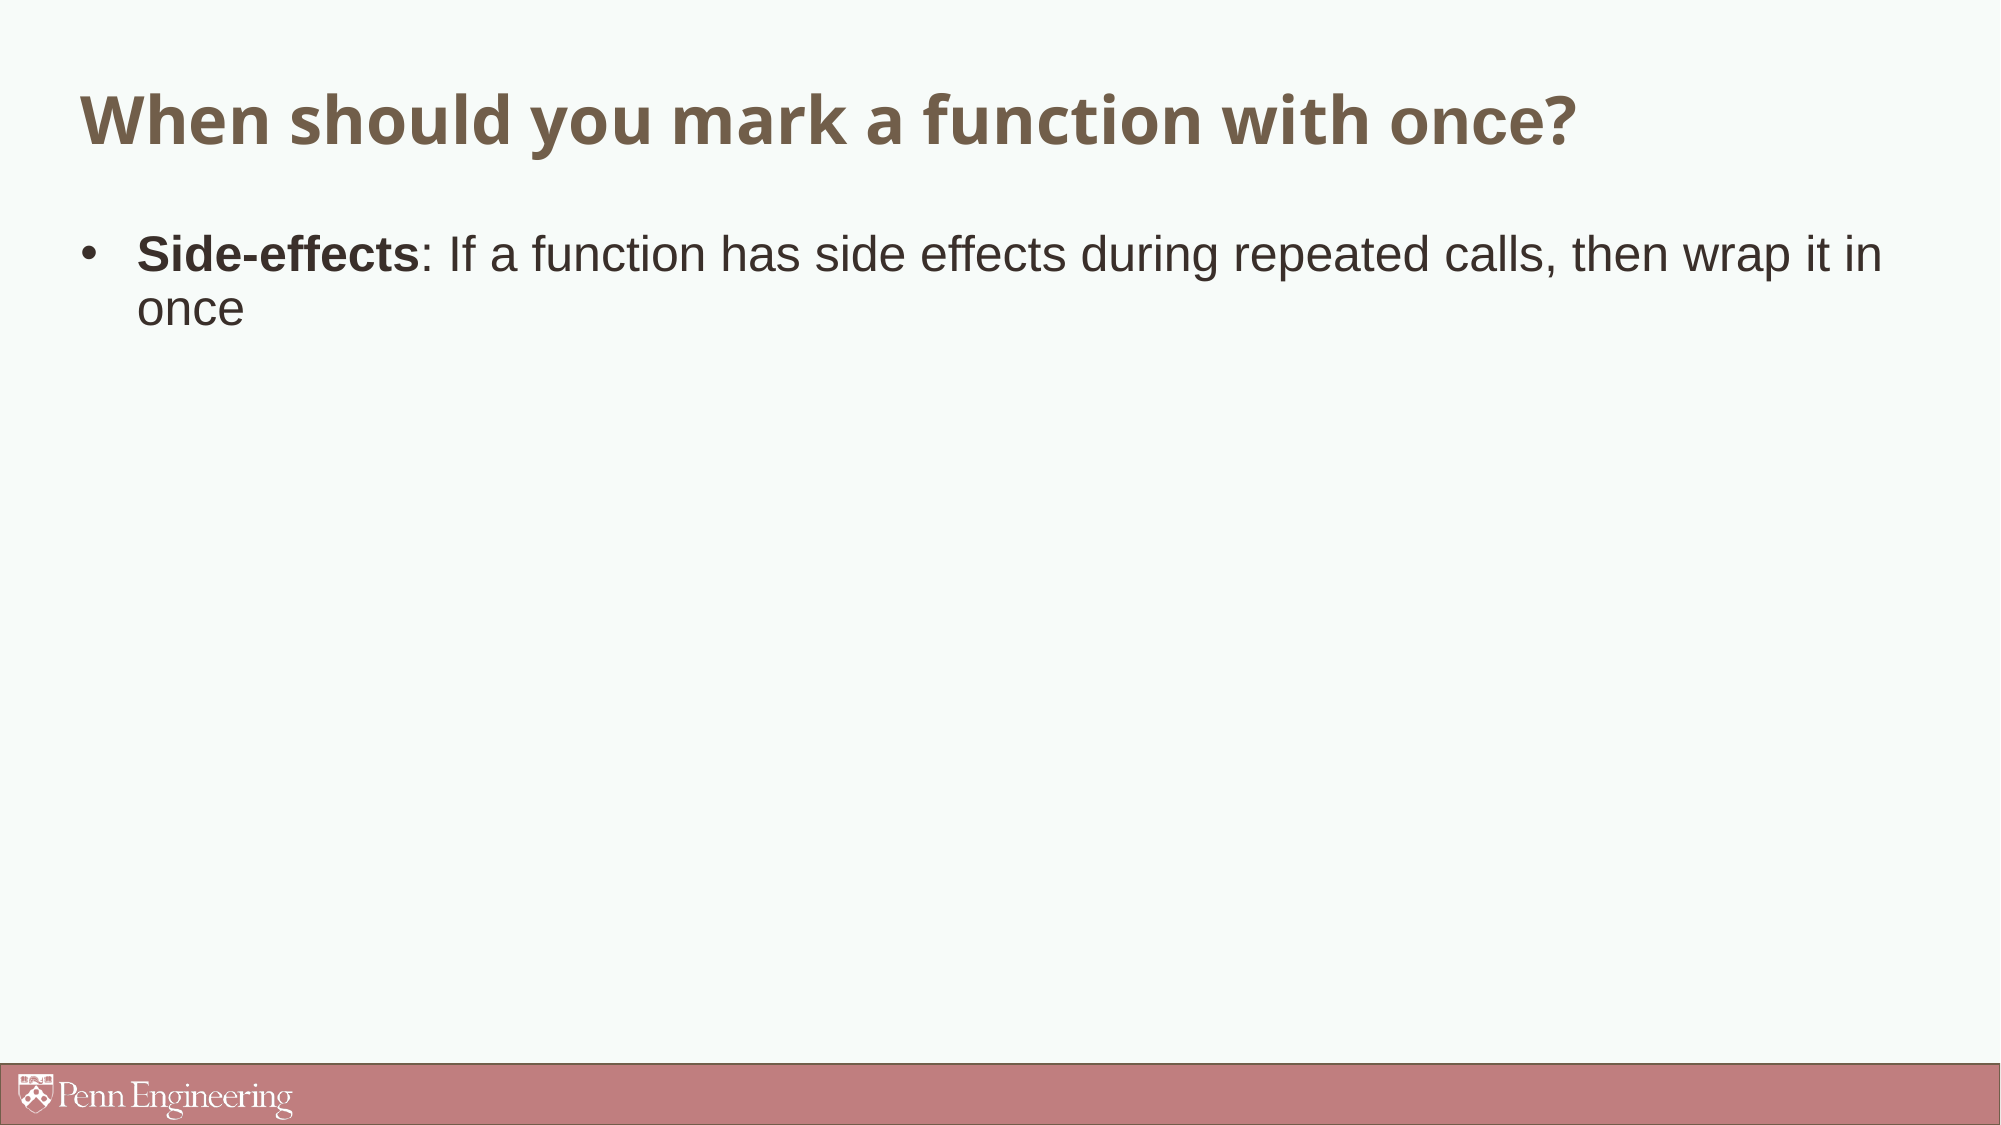

# When should you mark a function with once?
Side-effects: If a function has side effects during repeated calls, then wrap it in once